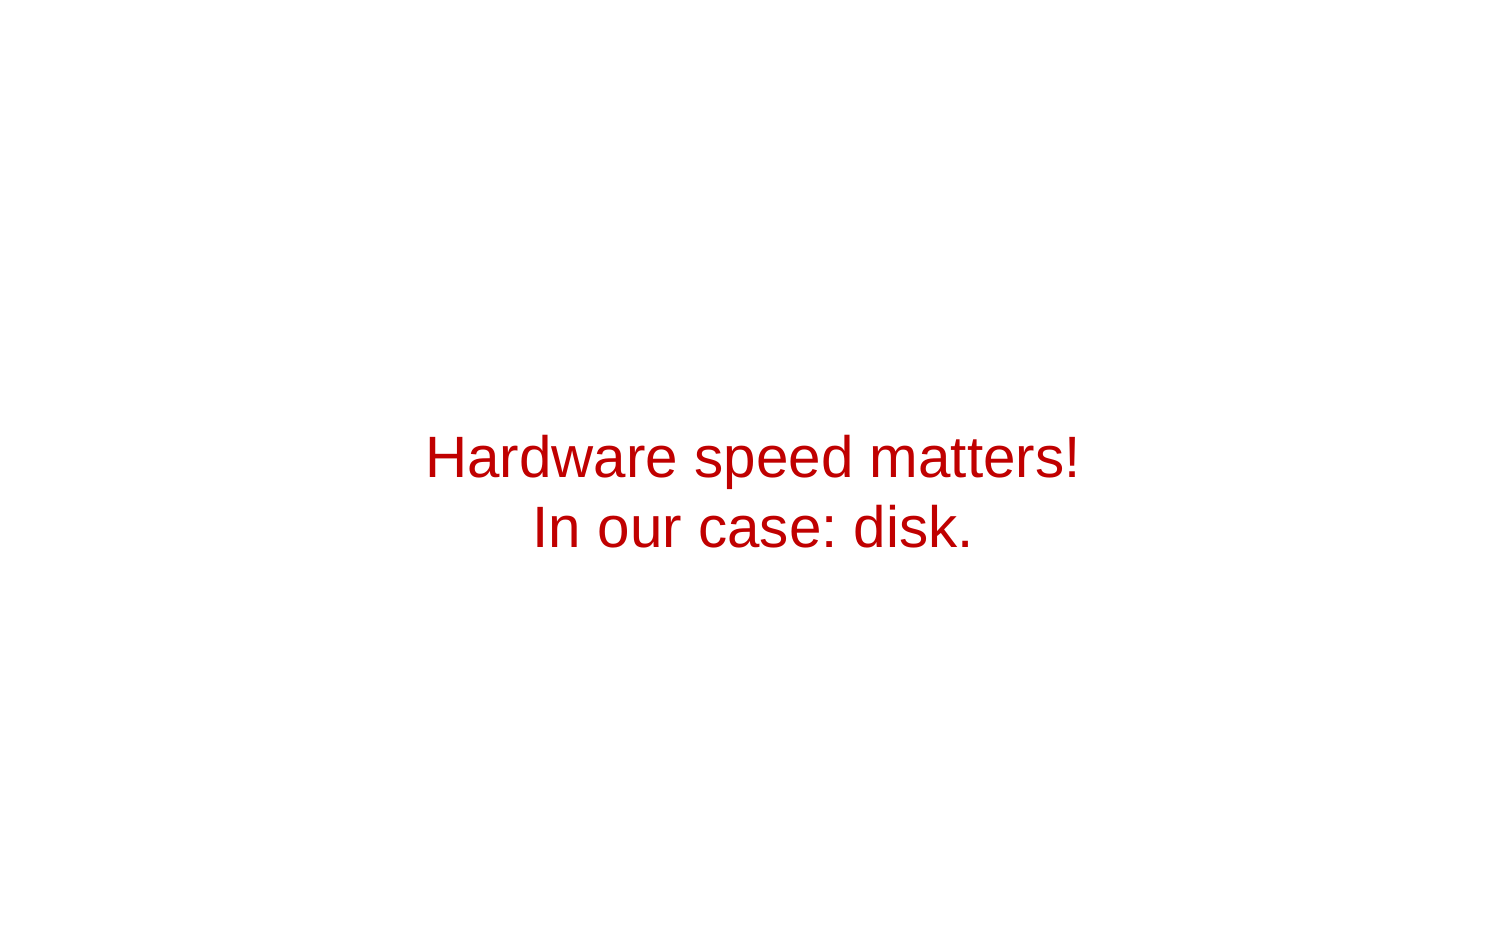

#
Hardware speed matters!
In our case: disk.